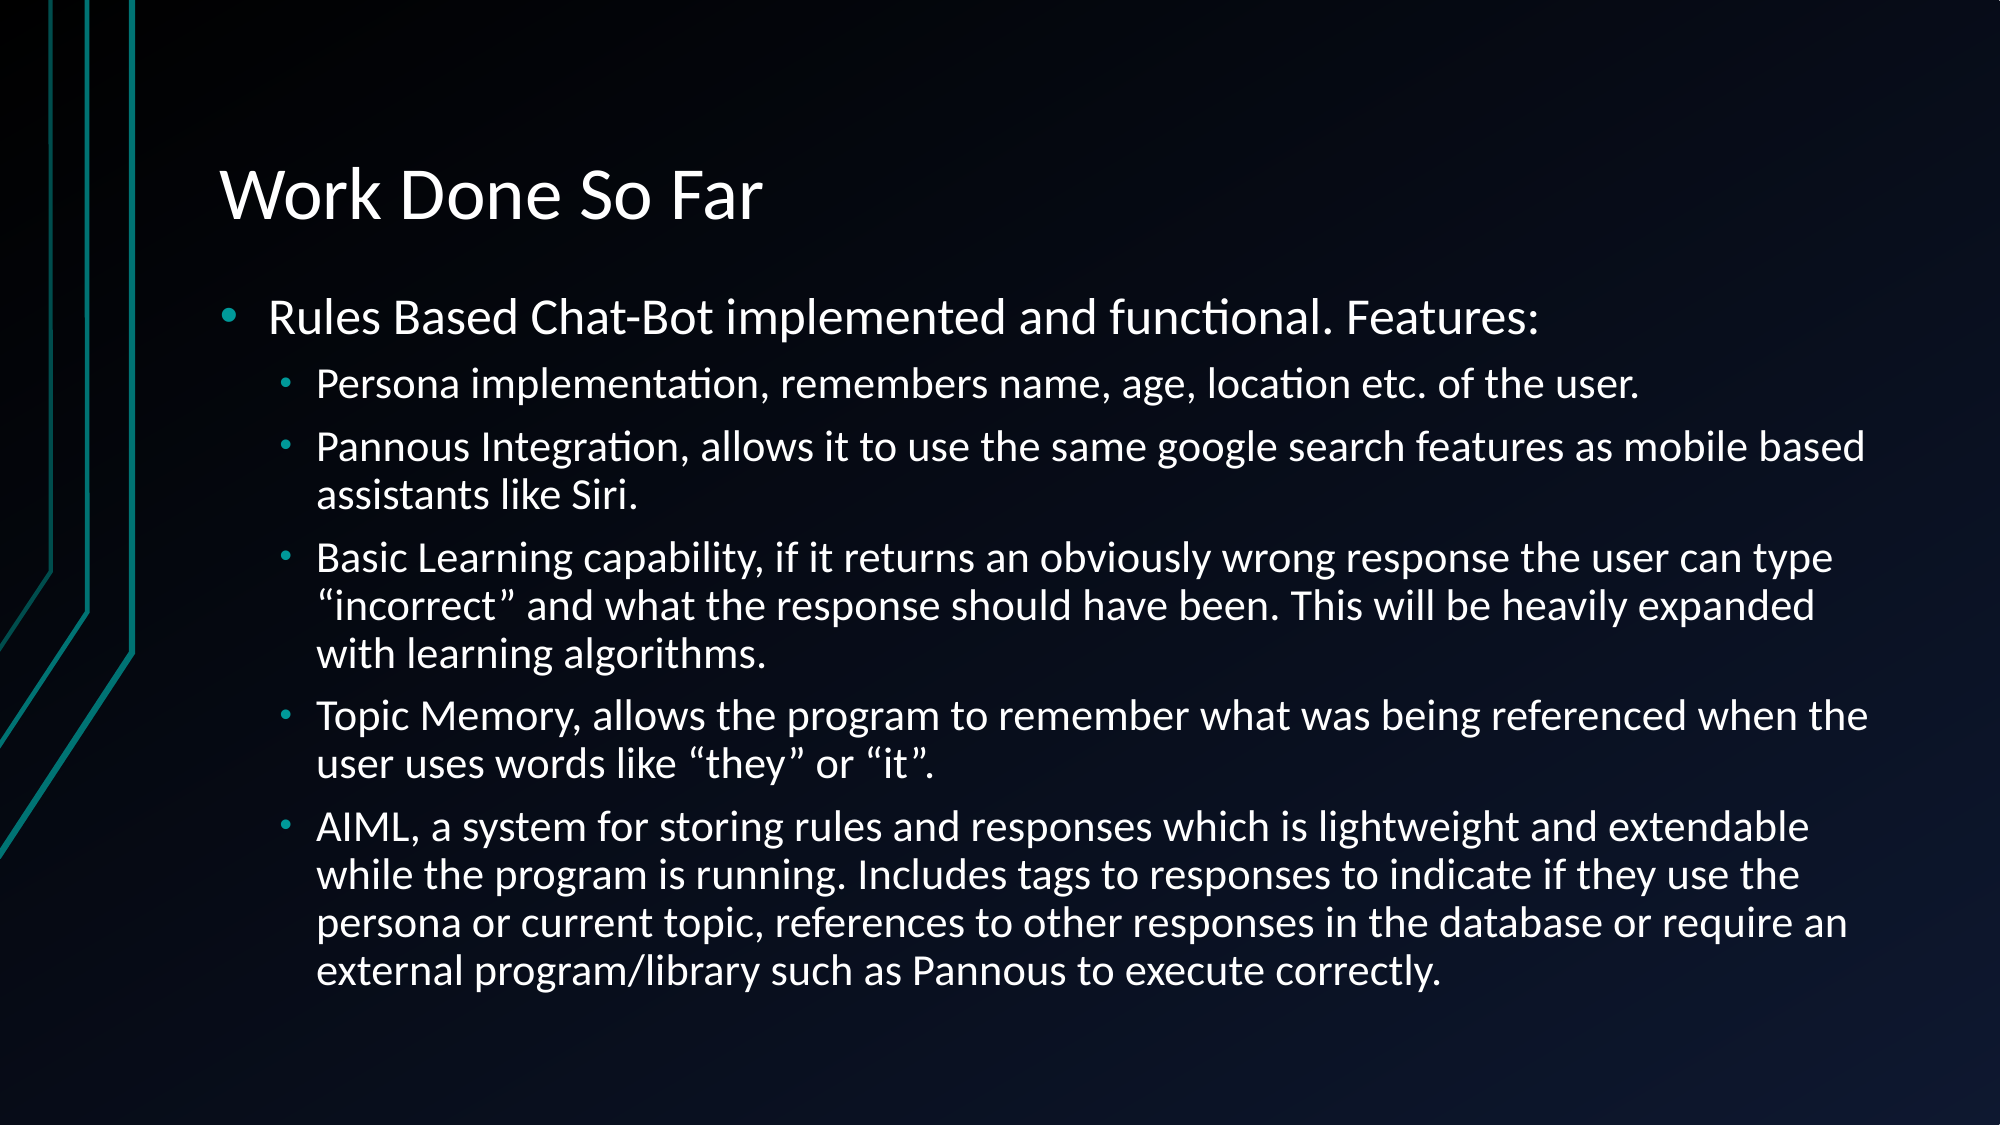

# Work Done So Far
Rules Based Chat-Bot implemented and functional. Features:
Persona implementation, remembers name, age, location etc. of the user.
Pannous Integration, allows it to use the same google search features as mobile based assistants like Siri.
Basic Learning capability, if it returns an obviously wrong response the user can type “incorrect” and what the response should have been. This will be heavily expanded with learning algorithms.
Topic Memory, allows the program to remember what was being referenced when the user uses words like “they” or “it”.
AIML, a system for storing rules and responses which is lightweight and extendable while the program is running. Includes tags to responses to indicate if they use the persona or current topic, references to other responses in the database or require an external program/library such as Pannous to execute correctly.